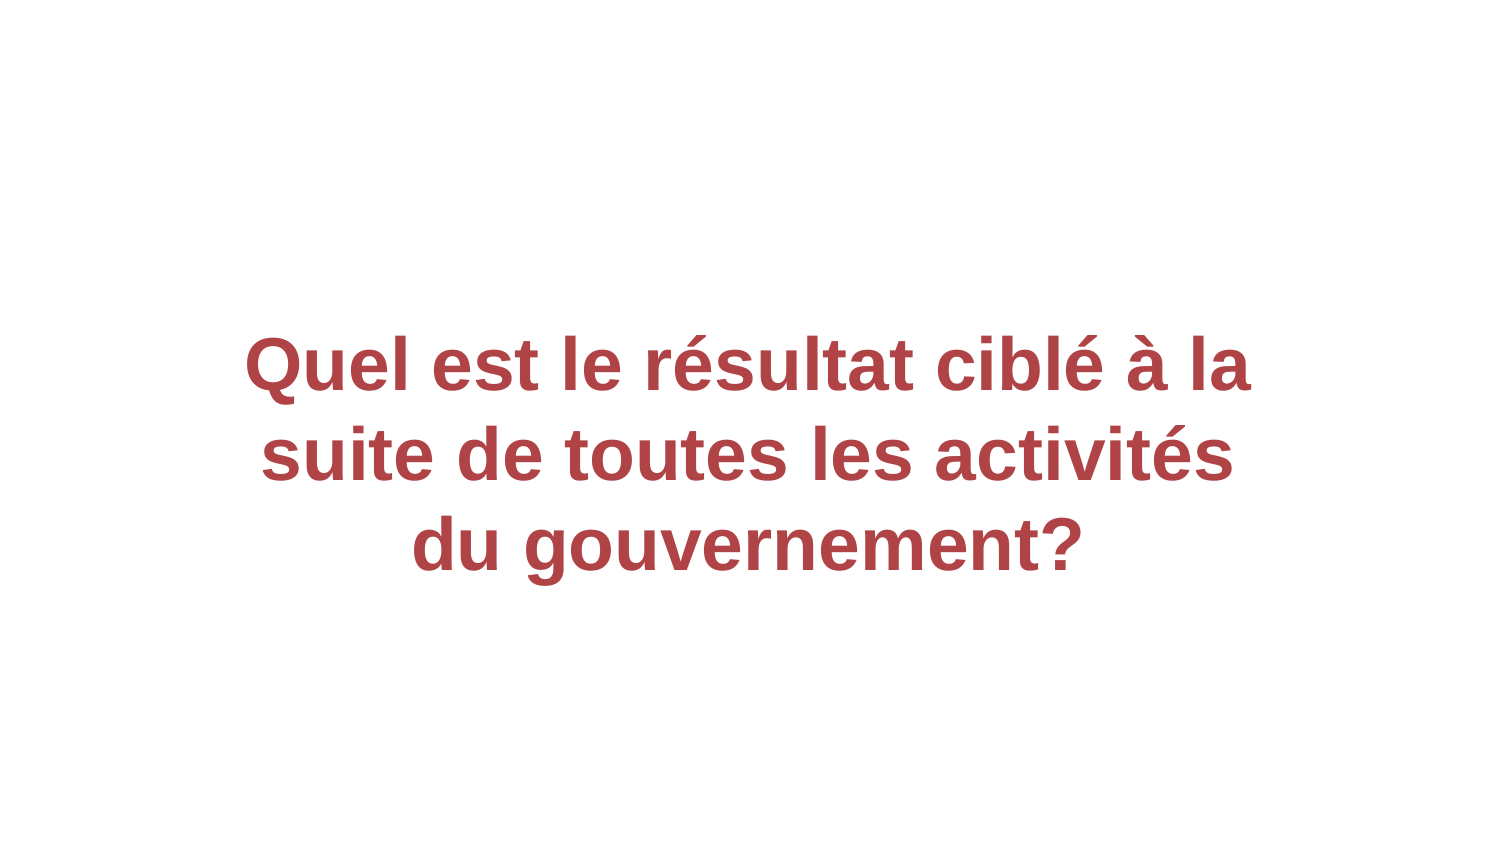

# Quel est le résultat ciblé à la suite de toutes les activités du gouvernement?